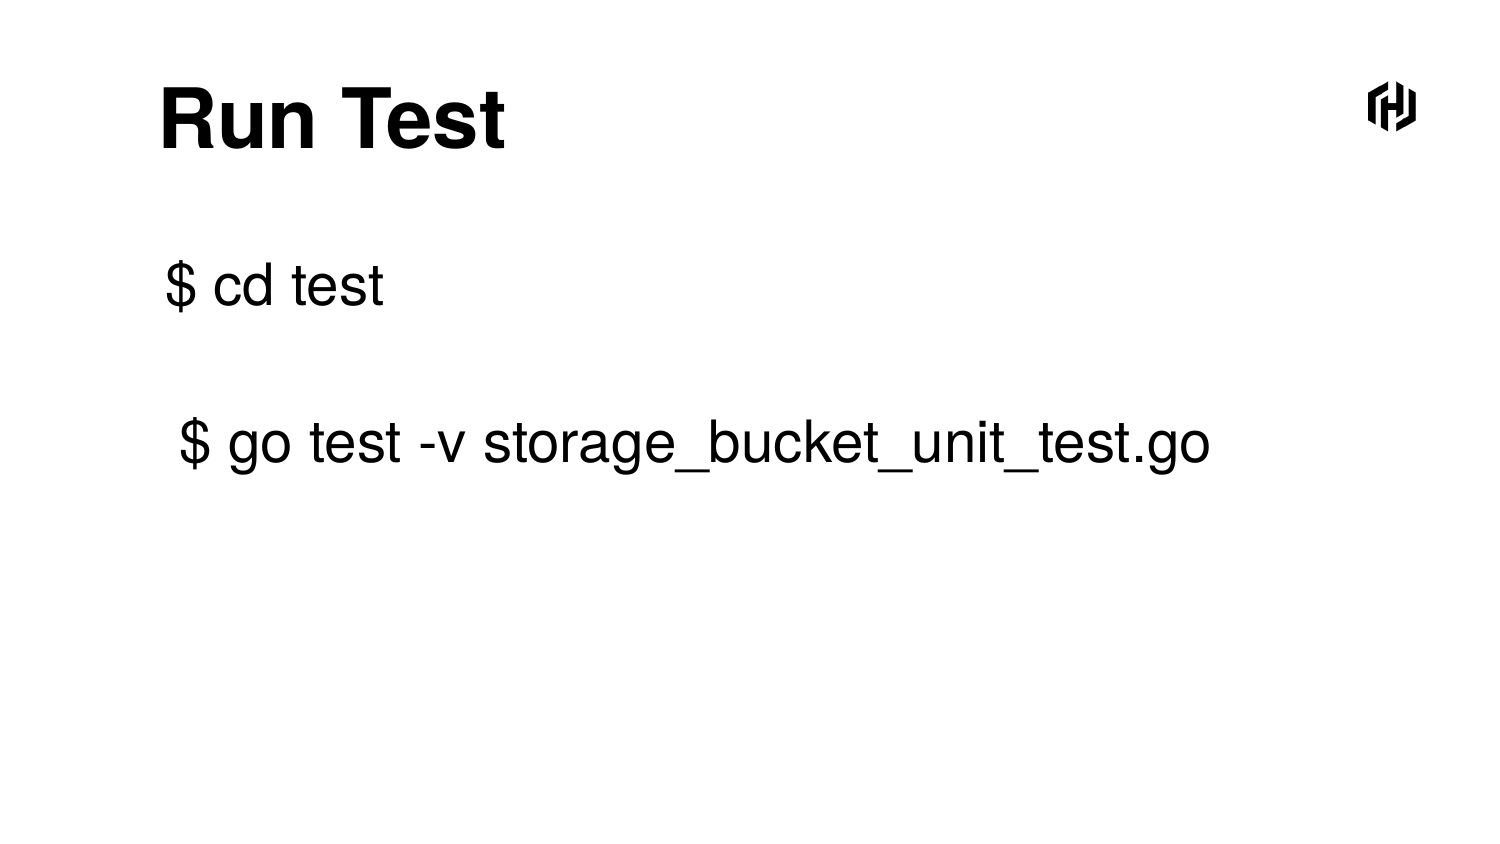

Run Test
$ cd test
This means deploying it to a real environment on AWS, GCP, Azure, et cetera.
$ go test -v storage_bucket_unit_test.go